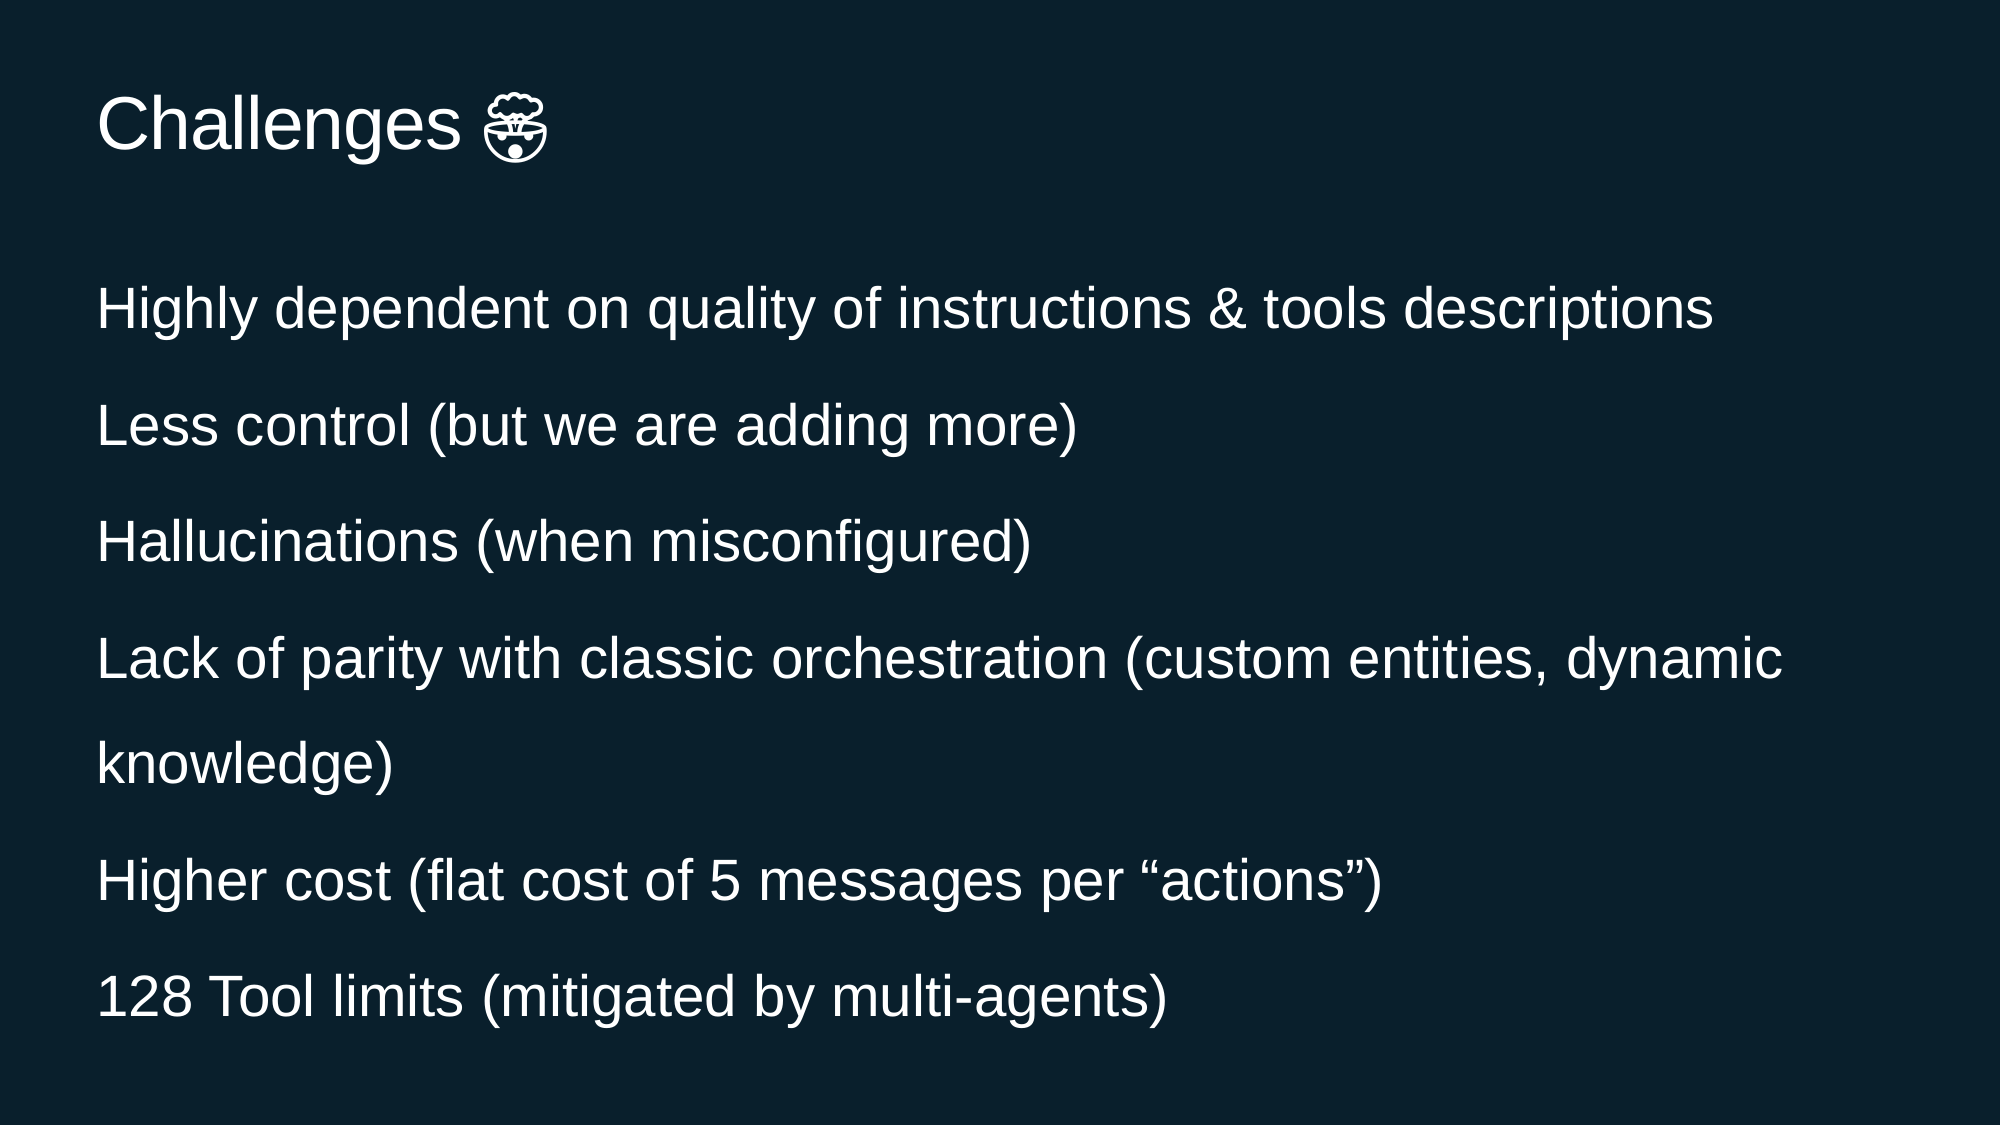

# Challenges 🤯
Highly dependent on quality of instructions & tools descriptions
Less control (but we are adding more)
Hallucinations (when misconfigured)
Lack of parity with classic orchestration (custom entities, dynamic knowledge)
Higher cost (flat cost of 5 messages per “actions”)
128 Tool limits (mitigated by multi-agents)